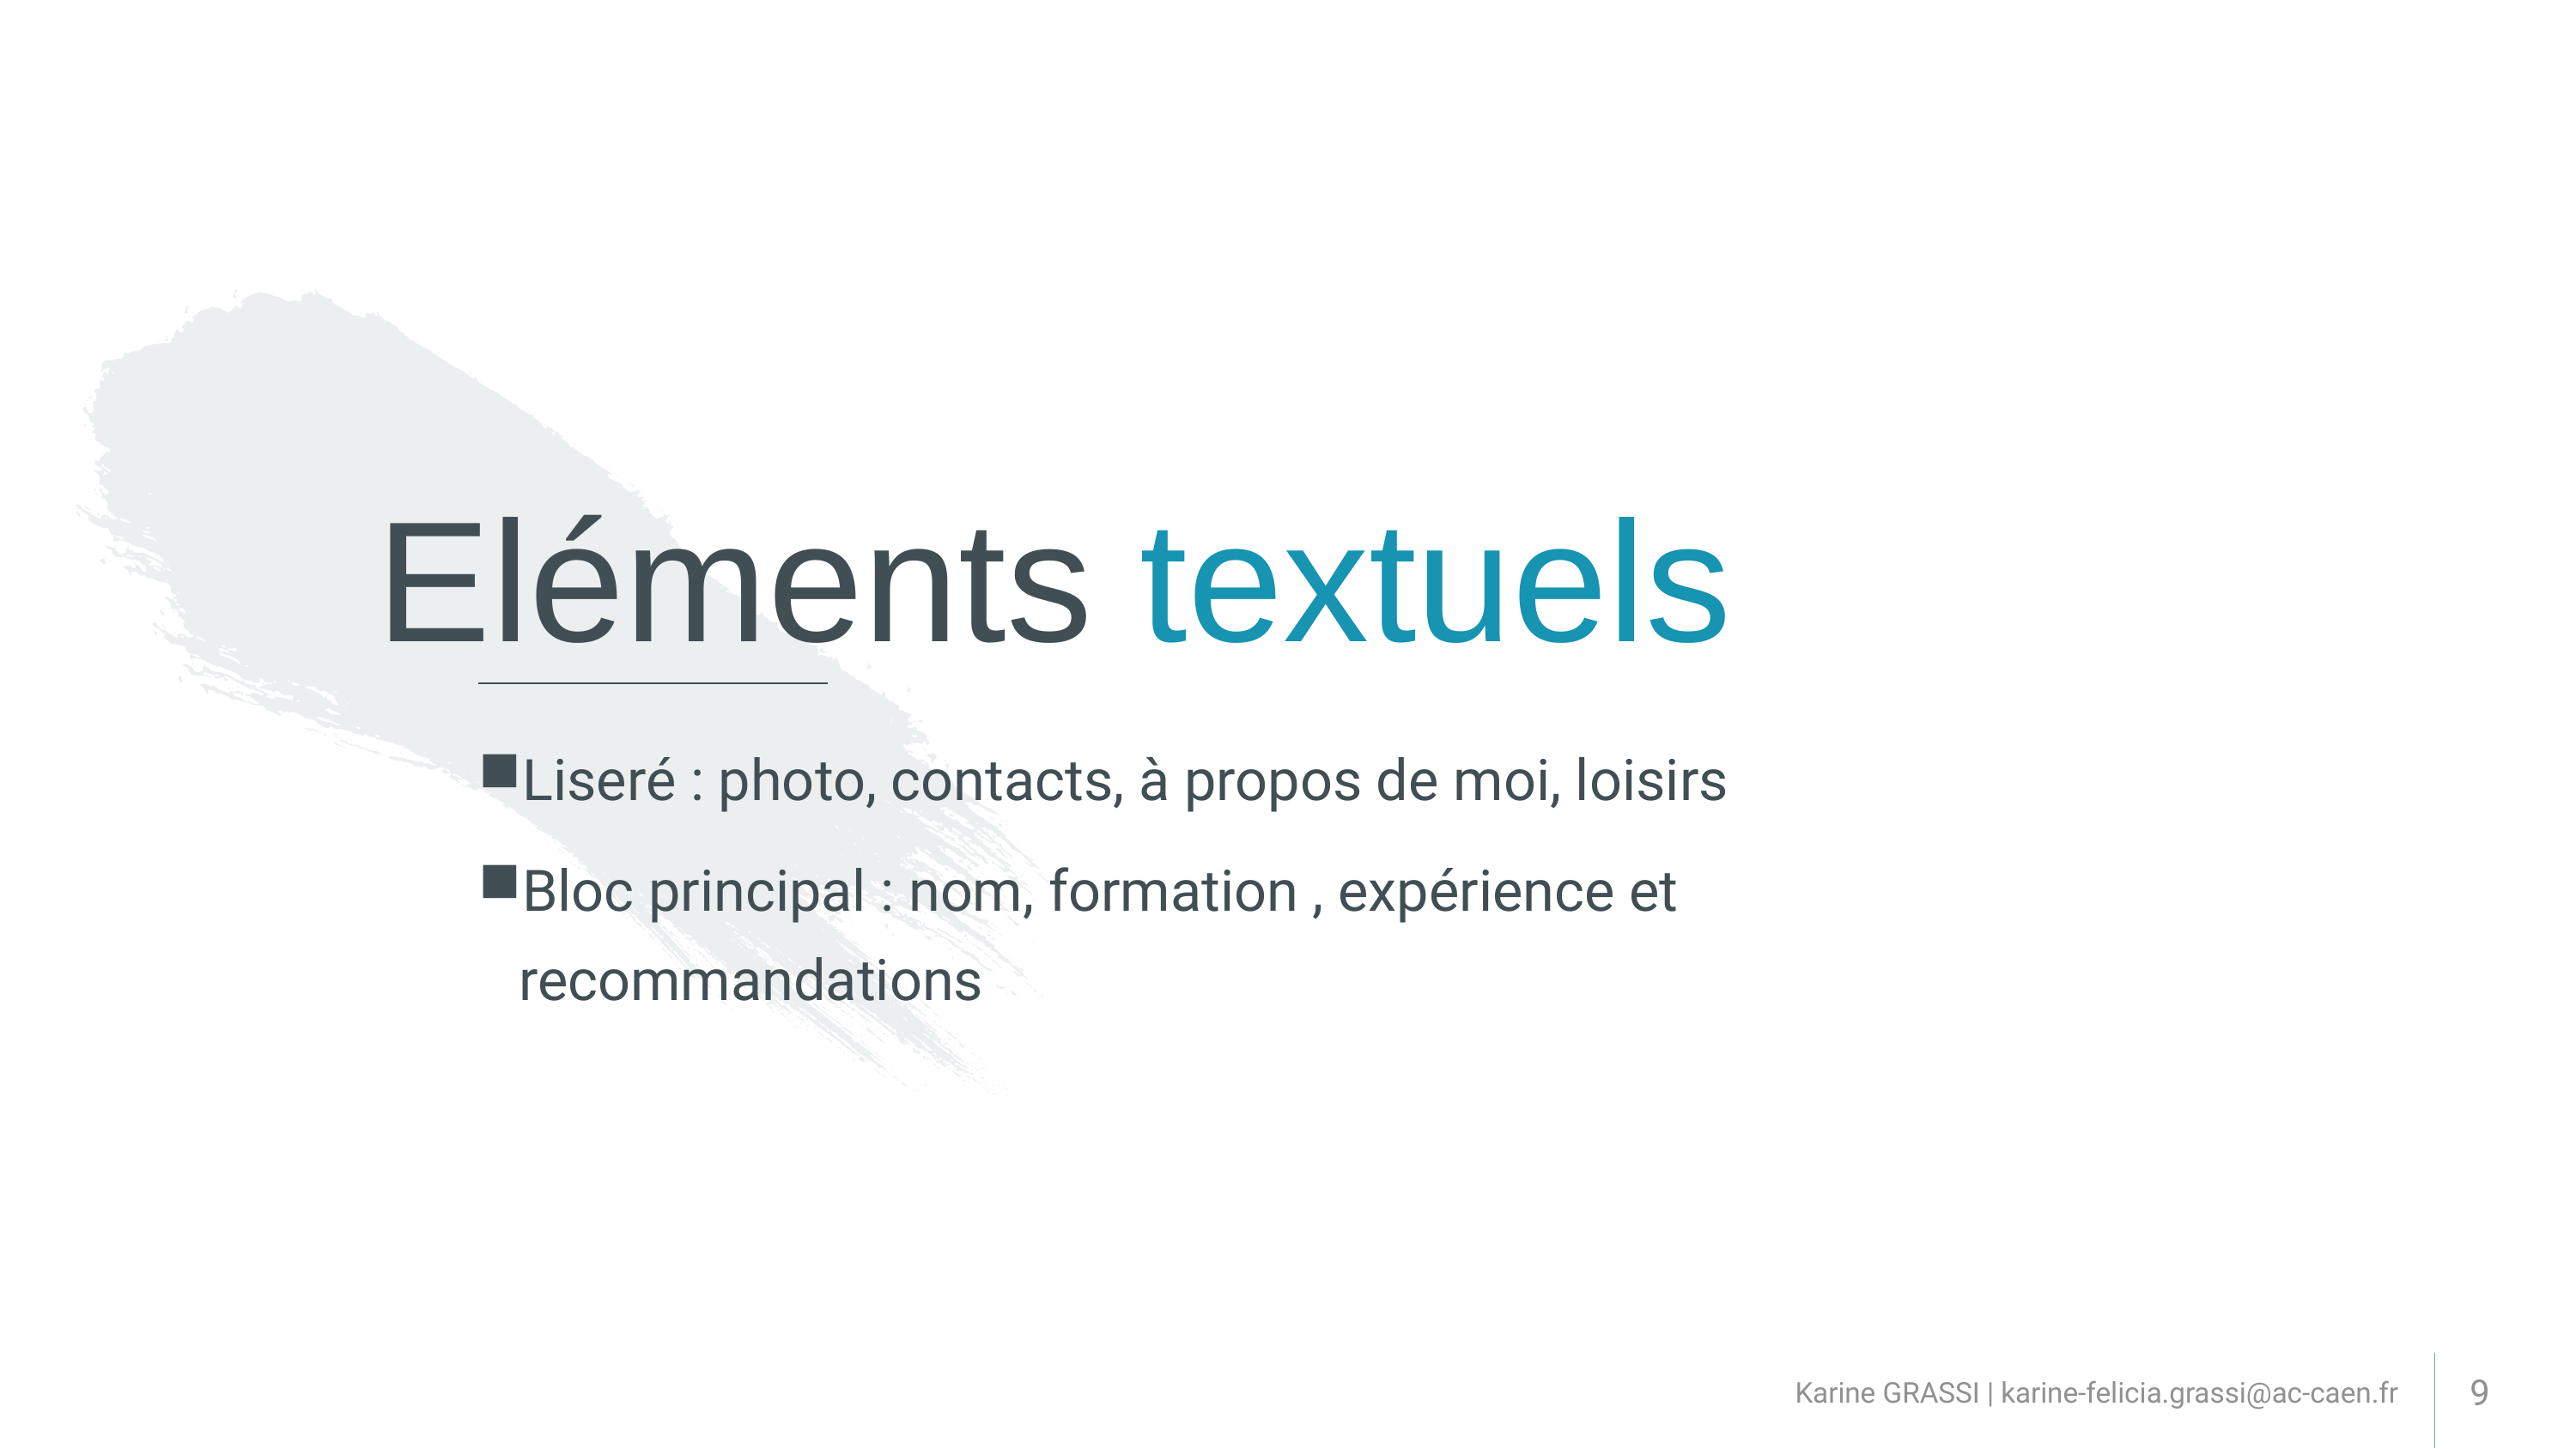

# Eléments textuels
Liseré : photo, contacts, à propos de moi, loisirs
Bloc principal : nom, formation , expérience et recommandations
9
Karine GRASSI | karine-felicia.grassi@ac-caen.fr